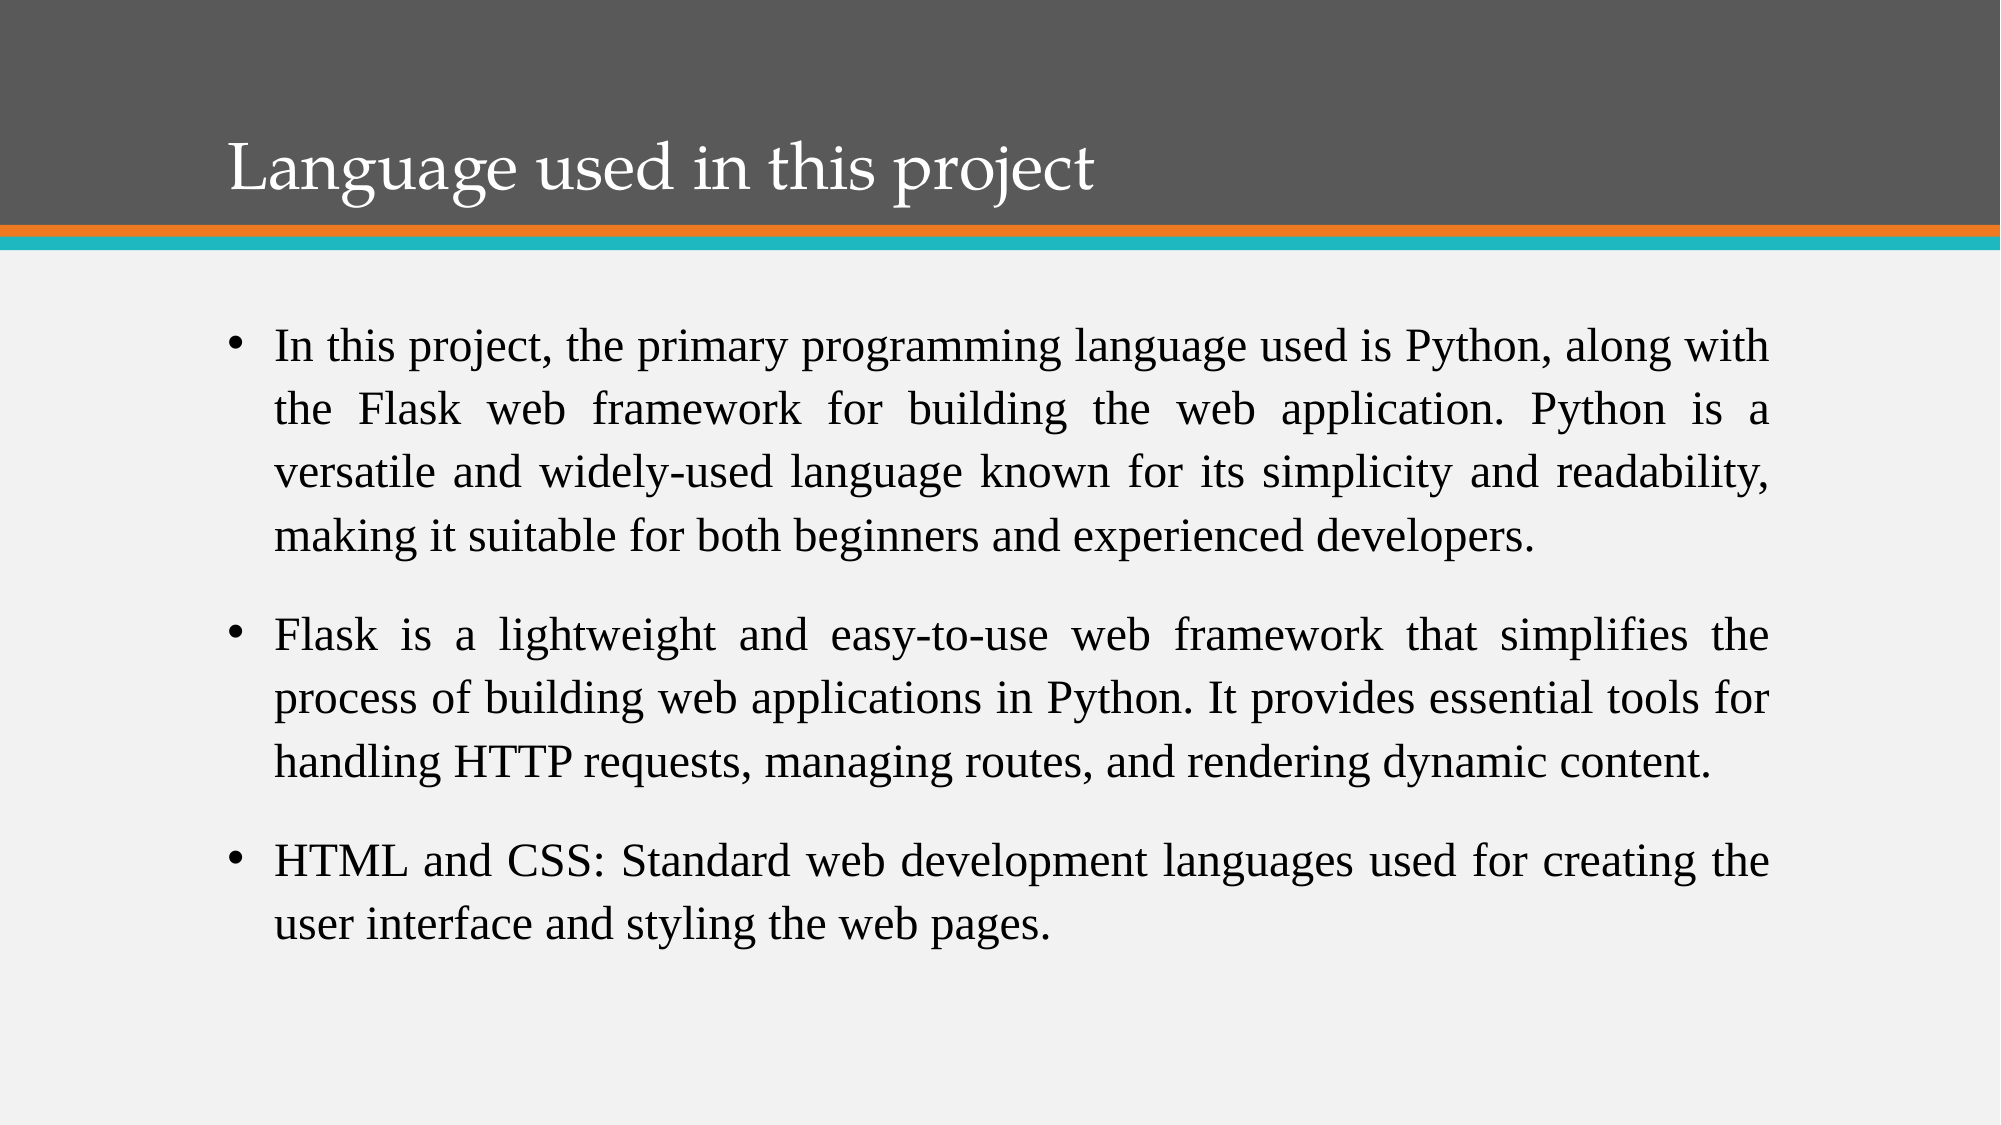

# Language used in this project
In this project, the primary programming language used is Python, along with the Flask web framework for building the web application. Python is a versatile and widely-used language known for its simplicity and readability, making it suitable for both beginners and experienced developers.
Flask is a lightweight and easy-to-use web framework that simplifies the process of building web applications in Python. It provides essential tools for handling HTTP requests, managing routes, and rendering dynamic content.
HTML and CSS: Standard web development languages used for creating the user interface and styling the web pages.